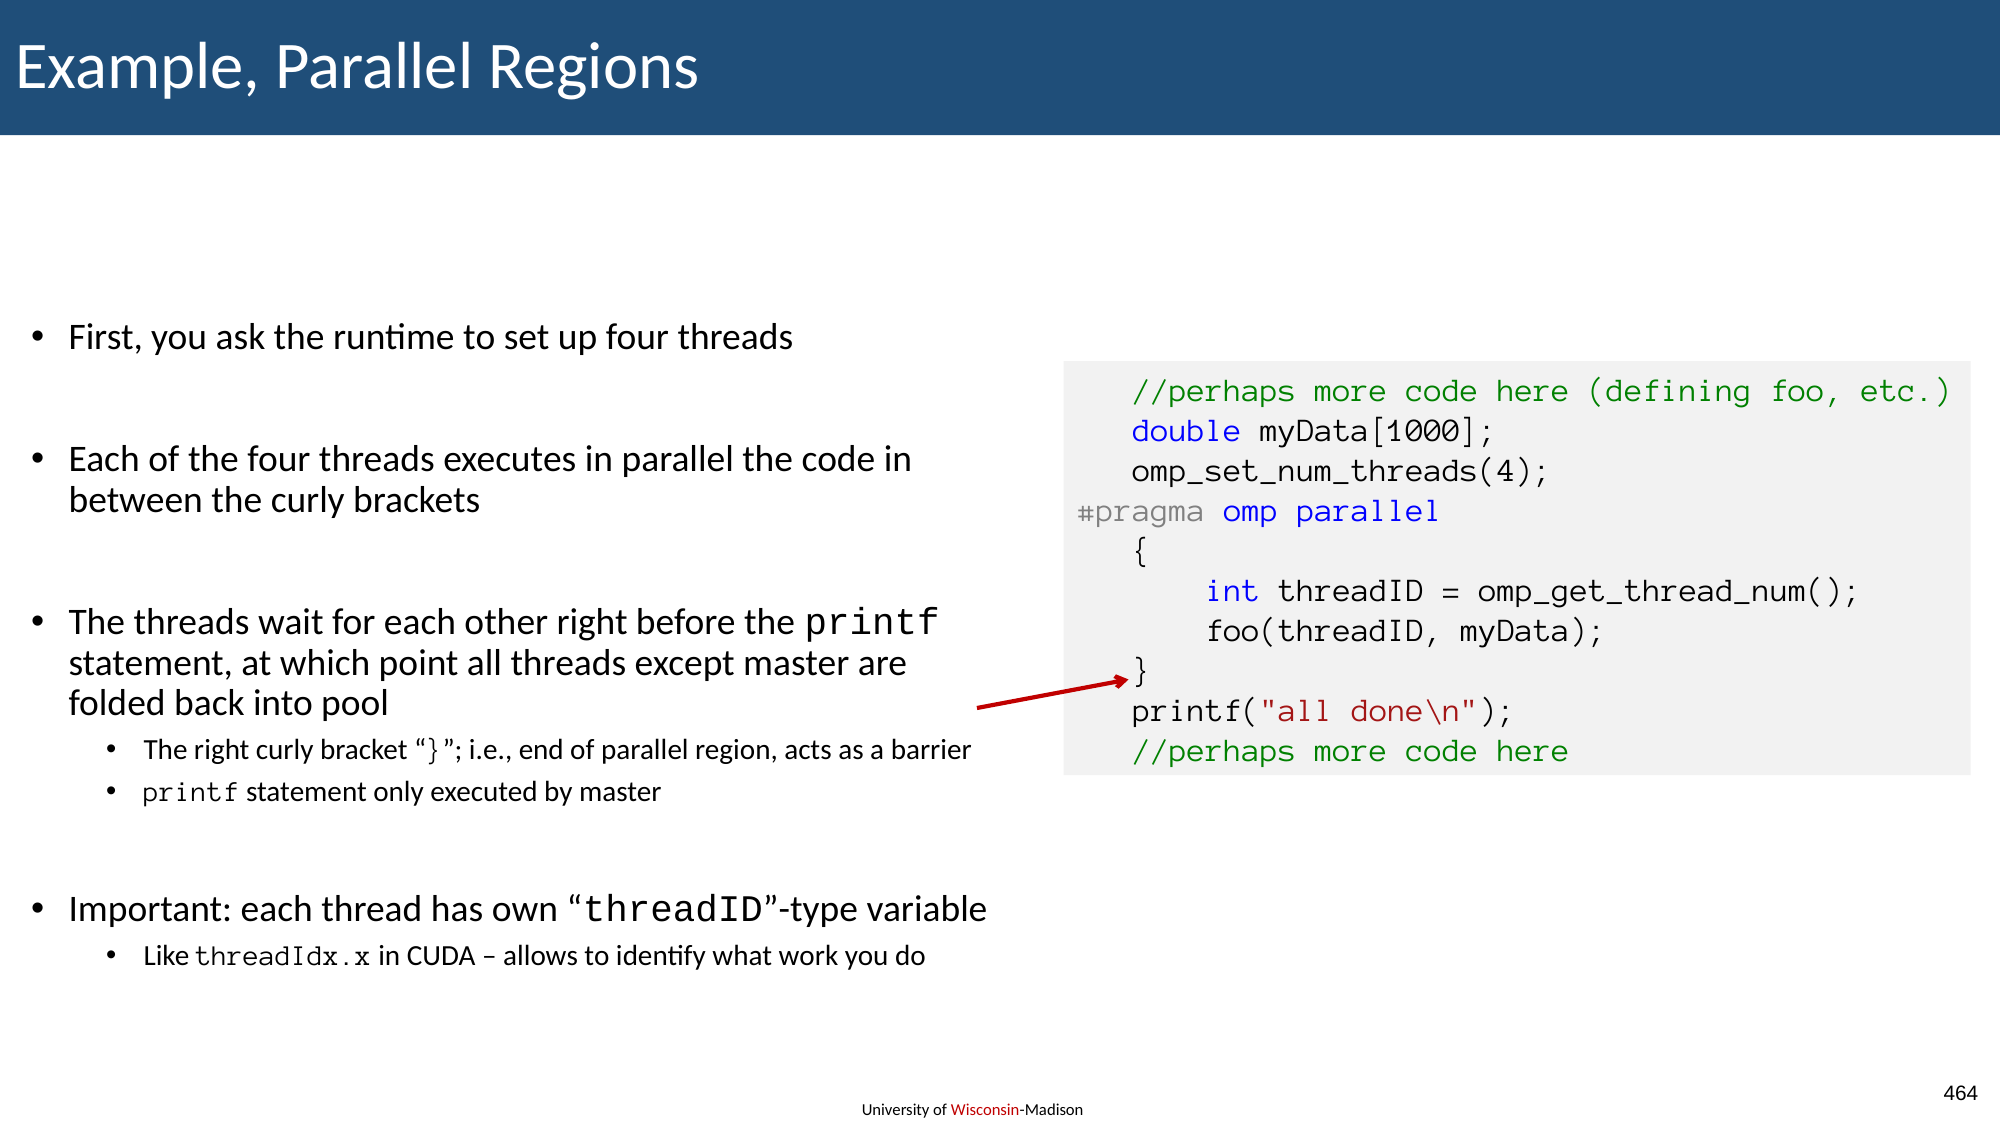

# Example, Parallel Regions

First, you ask the runtime to set up four threads

Each of the four threads executes in parallel the code in between the curly brackets

The threads wait for each other right before the printf statement, at which point all threads except master are folded back into pool
The right curly bracket “}”; i.e., end of parallel region, acts as a barrier
printf statement only executed by master

Important: each thread has own “threadID”-type variable
Like threadIdx.x in CUDA – allows to identify what work you do
   //perhaps more code here (defining foo, etc.)
   double myData[1000];
   omp_set_num_threads(4);
#pragma omp parallel
   {
       int threadID = omp_get_thread_num();
       foo(threadID, myData);
   }
   printf("all done\n");
   //perhaps more code here
464